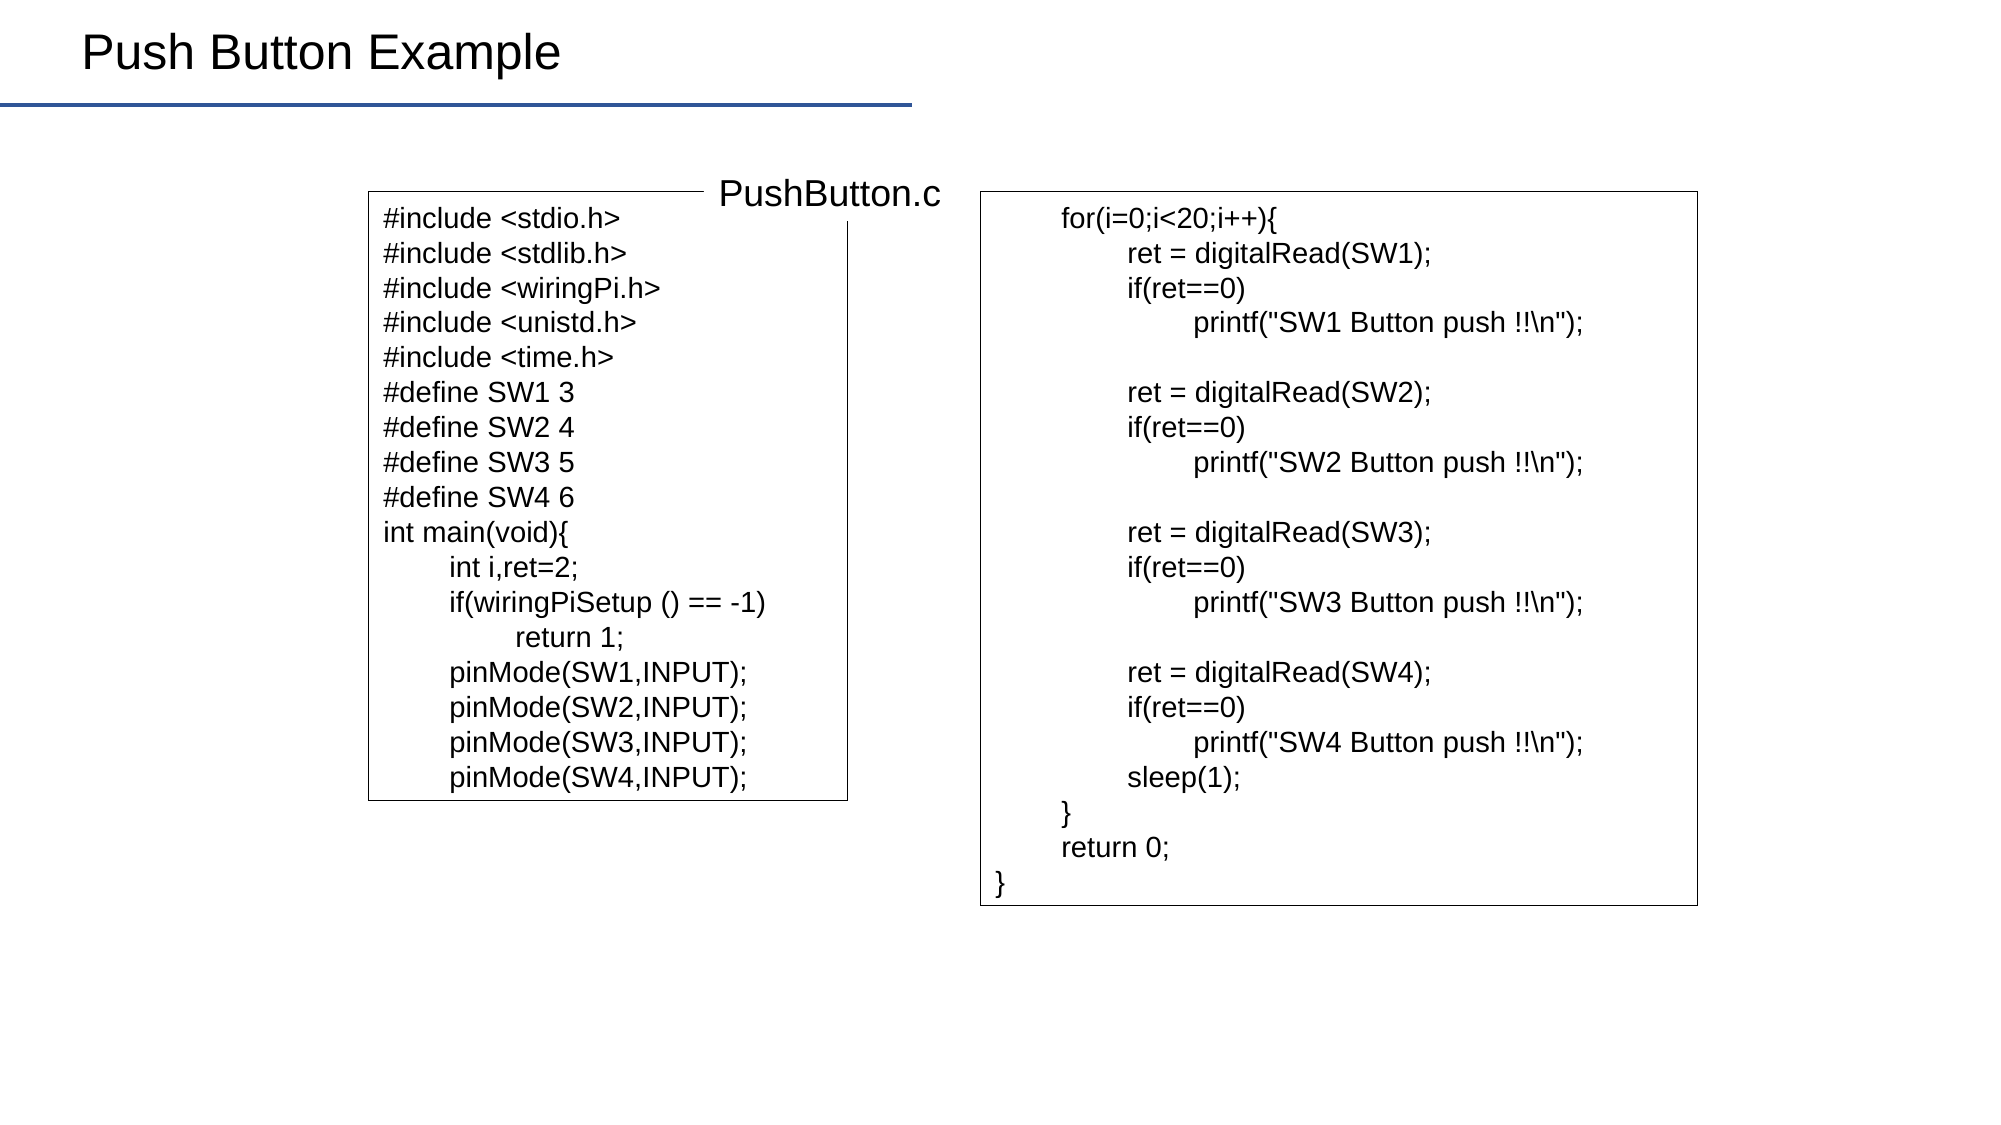

Push Button Example
PushButton.c
#include <stdio.h>
#include <stdlib.h>
#include <wiringPi.h>
#include <unistd.h>
#include <time.h>
#define SW1 3
#define SW2 4
#define SW3 5
#define SW4 6
int main(void){
        int i,ret=2;
        if(wiringPiSetup () == -1)
                return 1;
        pinMode(SW1,INPUT);
        pinMode(SW2,INPUT);
        pinMode(SW3,INPUT);
        pinMode(SW4,INPUT);
        for(i=0;i<20;i++){
                ret = digitalRead(SW1);
                if(ret==0)
                        printf("SW1 Button push !!\n");

                ret = digitalRead(SW2);
                if(ret==0)
                        printf("SW2 Button push !!\n");

                ret = digitalRead(SW3);
                if(ret==0)
                        printf("SW3 Button push !!\n");

                ret = digitalRead(SW4);
                if(ret==0)
                        printf("SW4 Button push !!\n");
                sleep(1);
        }
        return 0;
}